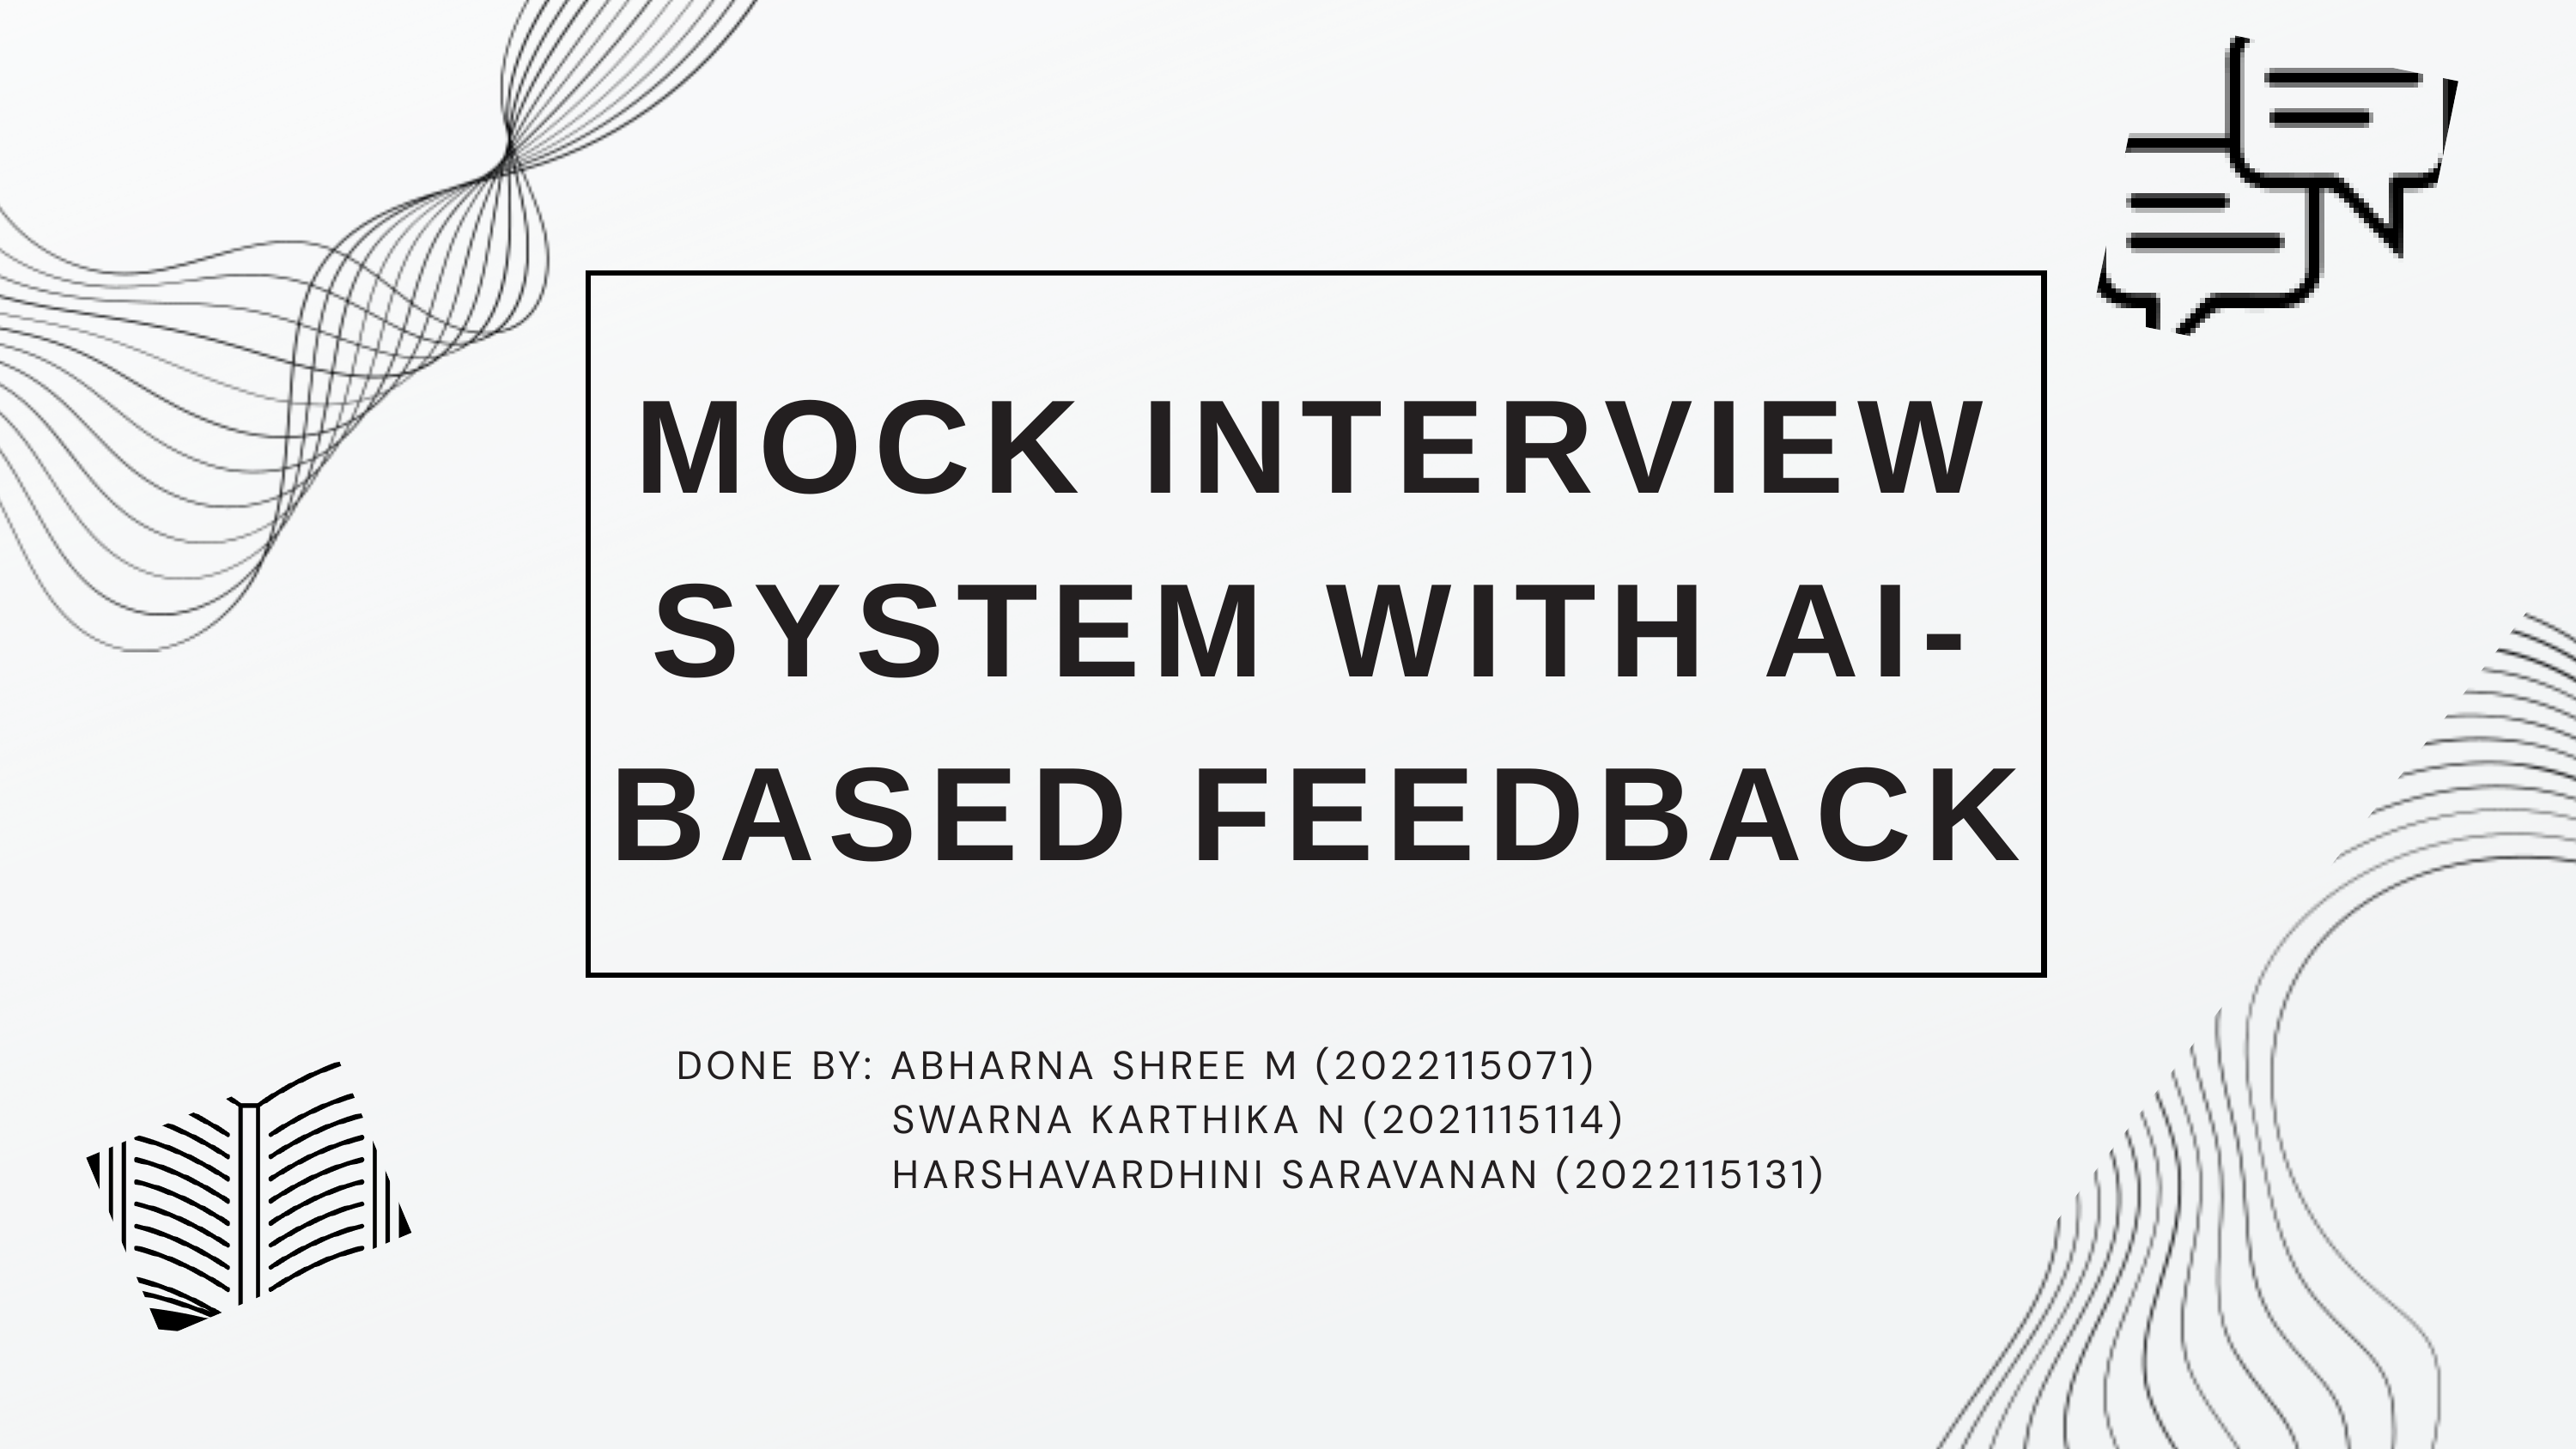

MOCK INTERVIEW SYSTEM WITH AI-BASED FEEDBACK

DONE BY: ABHARNA SHREE M (2022115071)
               SWARNA KARTHIKA N (2021115114)
               HARSHAVARDHINI SARAVANAN (2022115131)